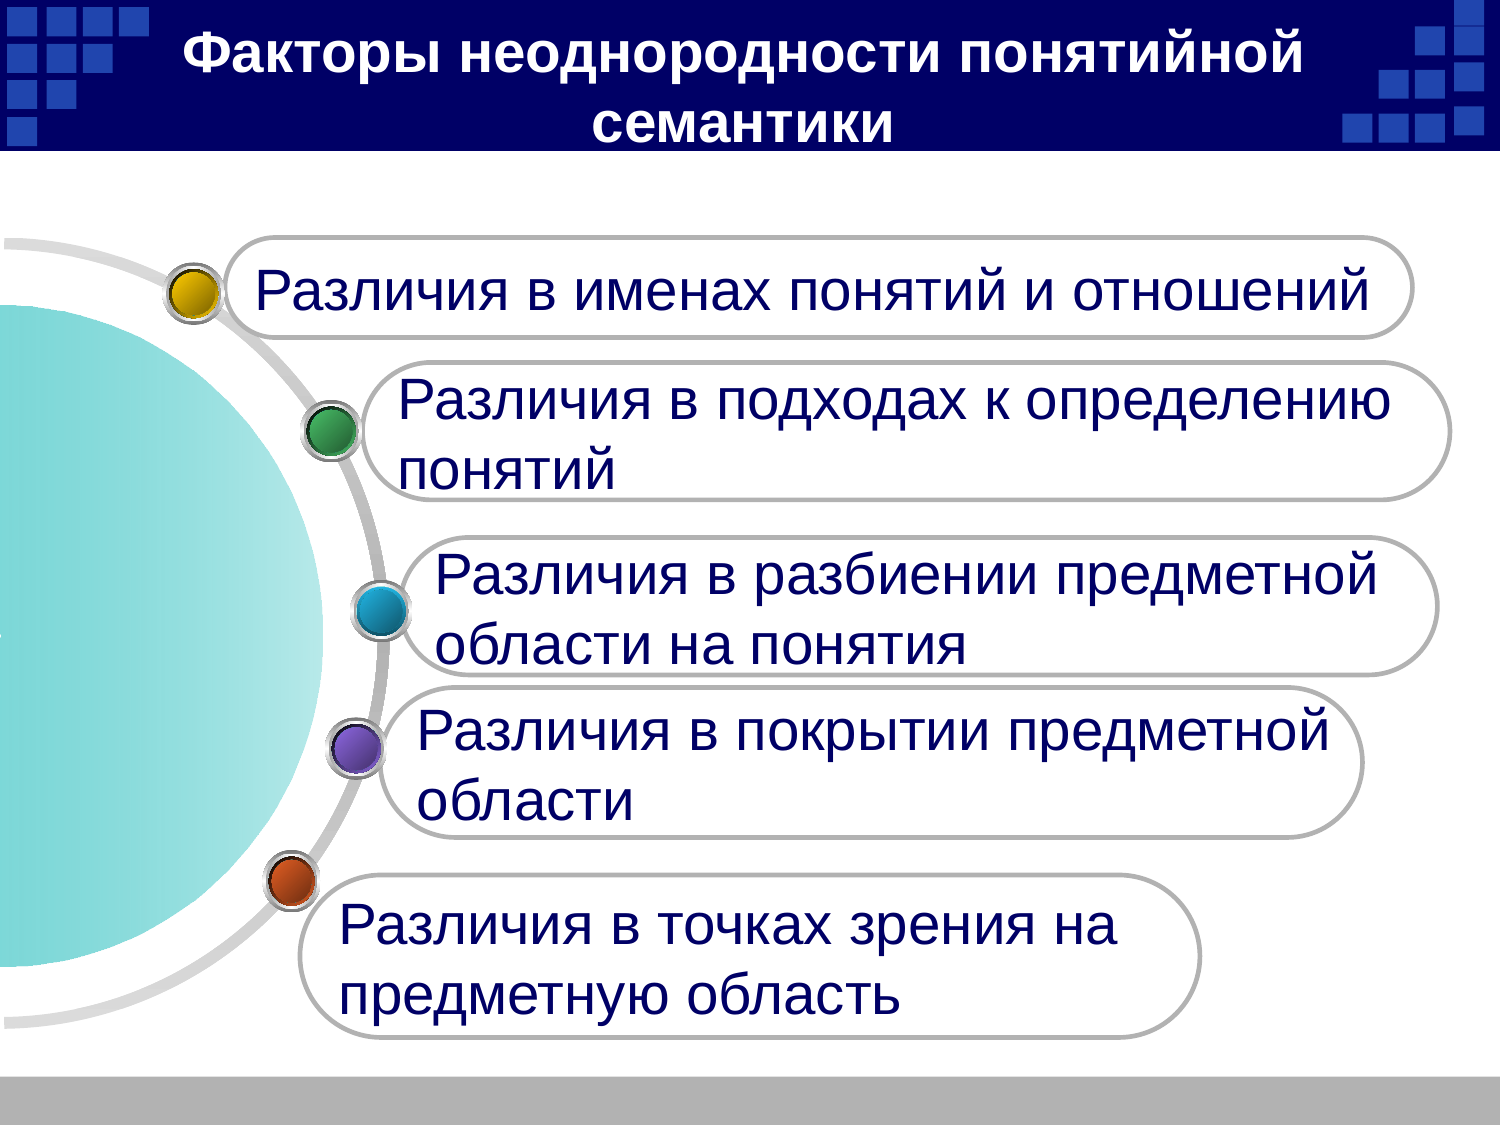

# Факторы неоднородности понятийной семантики

Различия в именах понятий и отношений

Различия в подходах к определению
понятий

Различия в разбиении предметной
области на понятия

Различия в покрытии предметной
области

Различия в точках зрения на
предметную область